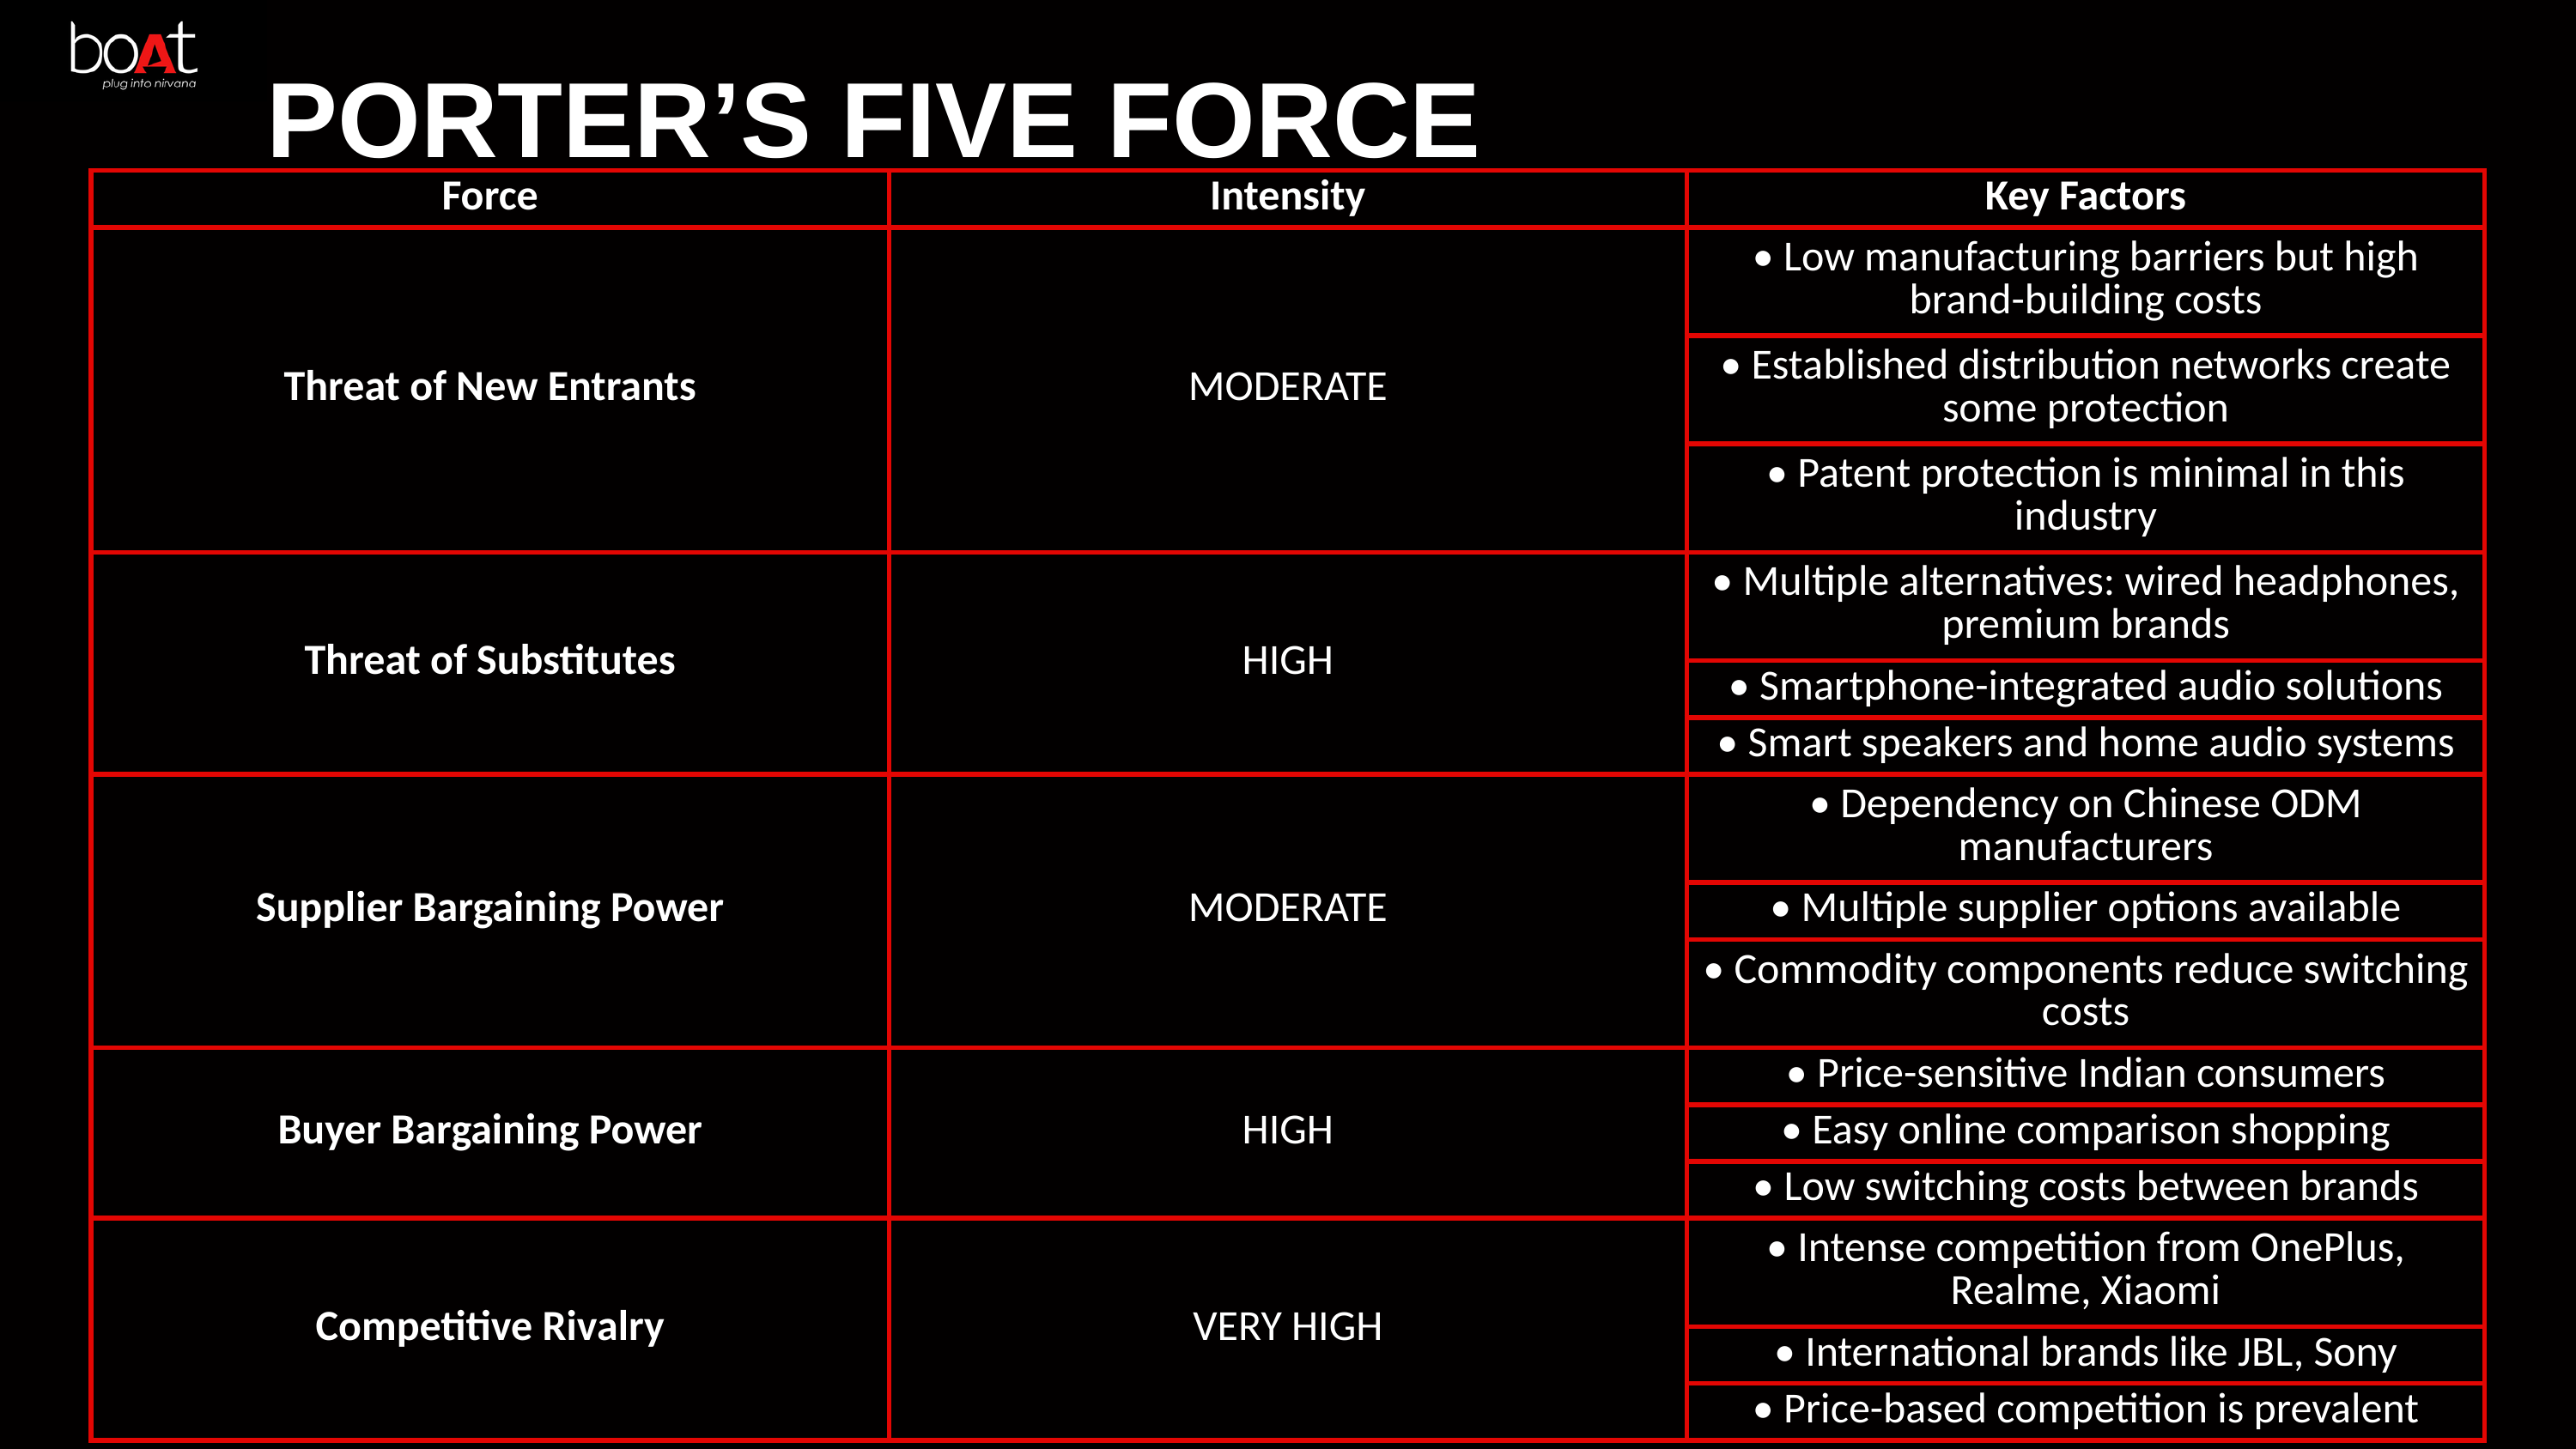

PORTER’S FIVE FORCE
| Force | Intensity | Key Factors |
| --- | --- | --- |
| Threat of New Entrants | MODERATE | • Low manufacturing barriers but high brand-building costs |
|  |  | • Established distribution networks create some protection |
|  |  | • Patent protection is minimal in this industry |
| Threat of Substitutes | HIGH | • Multiple alternatives: wired headphones, premium brands |
|  |  | • Smartphone-integrated audio solutions |
|  |  | • Smart speakers and home audio systems |
| Supplier Bargaining Power | MODERATE | • Dependency on Chinese ODM manufacturers |
|  |  | • Multiple supplier options available |
|  |  | • Commodity components reduce switching costs |
| Buyer Bargaining Power | HIGH | • Price-sensitive Indian consumers |
|  |  | • Easy online comparison shopping |
|  |  | • Low switching costs between brands |
| Competitive Rivalry | VERY HIGH | • Intense competition from OnePlus, Realme, Xiaomi |
|  |  | • International brands like JBL, Sony |
|  |  | • Price-based competition is prevalent |